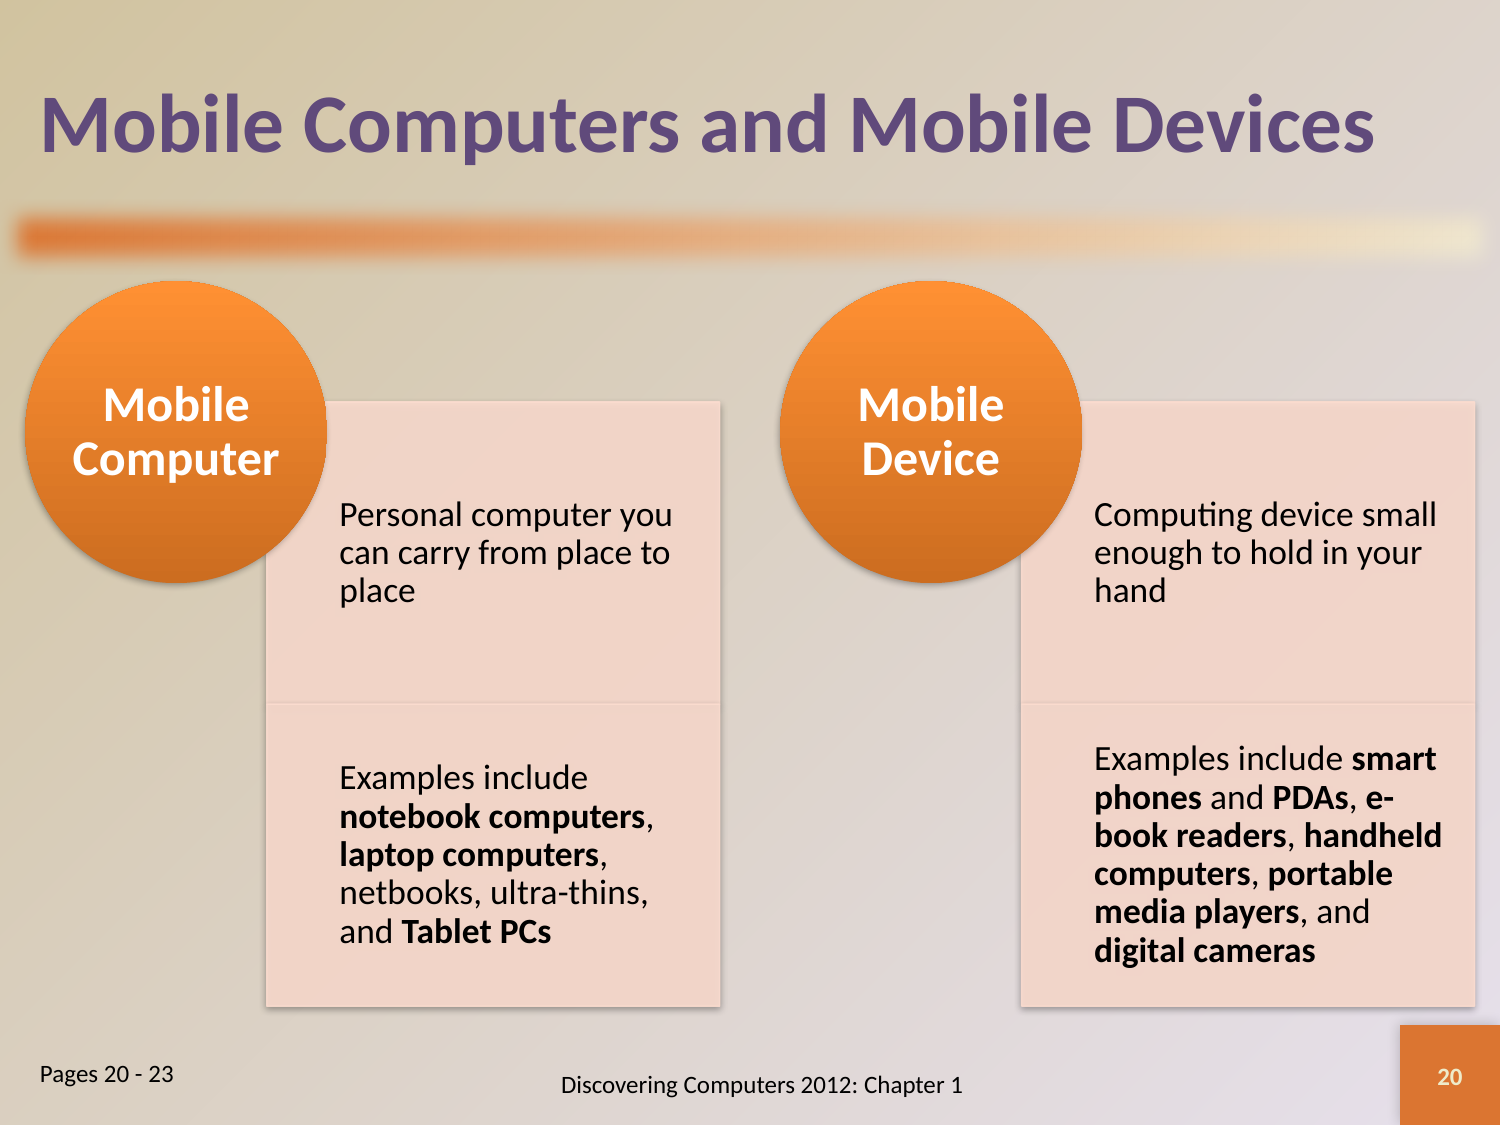

# Mobile Computers and Mobile Devices
Personal computer you can carry from place to place
Examples include notebook computers, laptop computers, netbooks, ultra-thins, and Tablet PCs
Mobile Computer
Computing device small enough to hold in your hand
Examples include smart phones and PDAs, e-book readers, handheld computers, portable media players, and digital cameras
Mobile Device
20
Discovering Computers 2012: Chapter 1
Pages 20 - 23